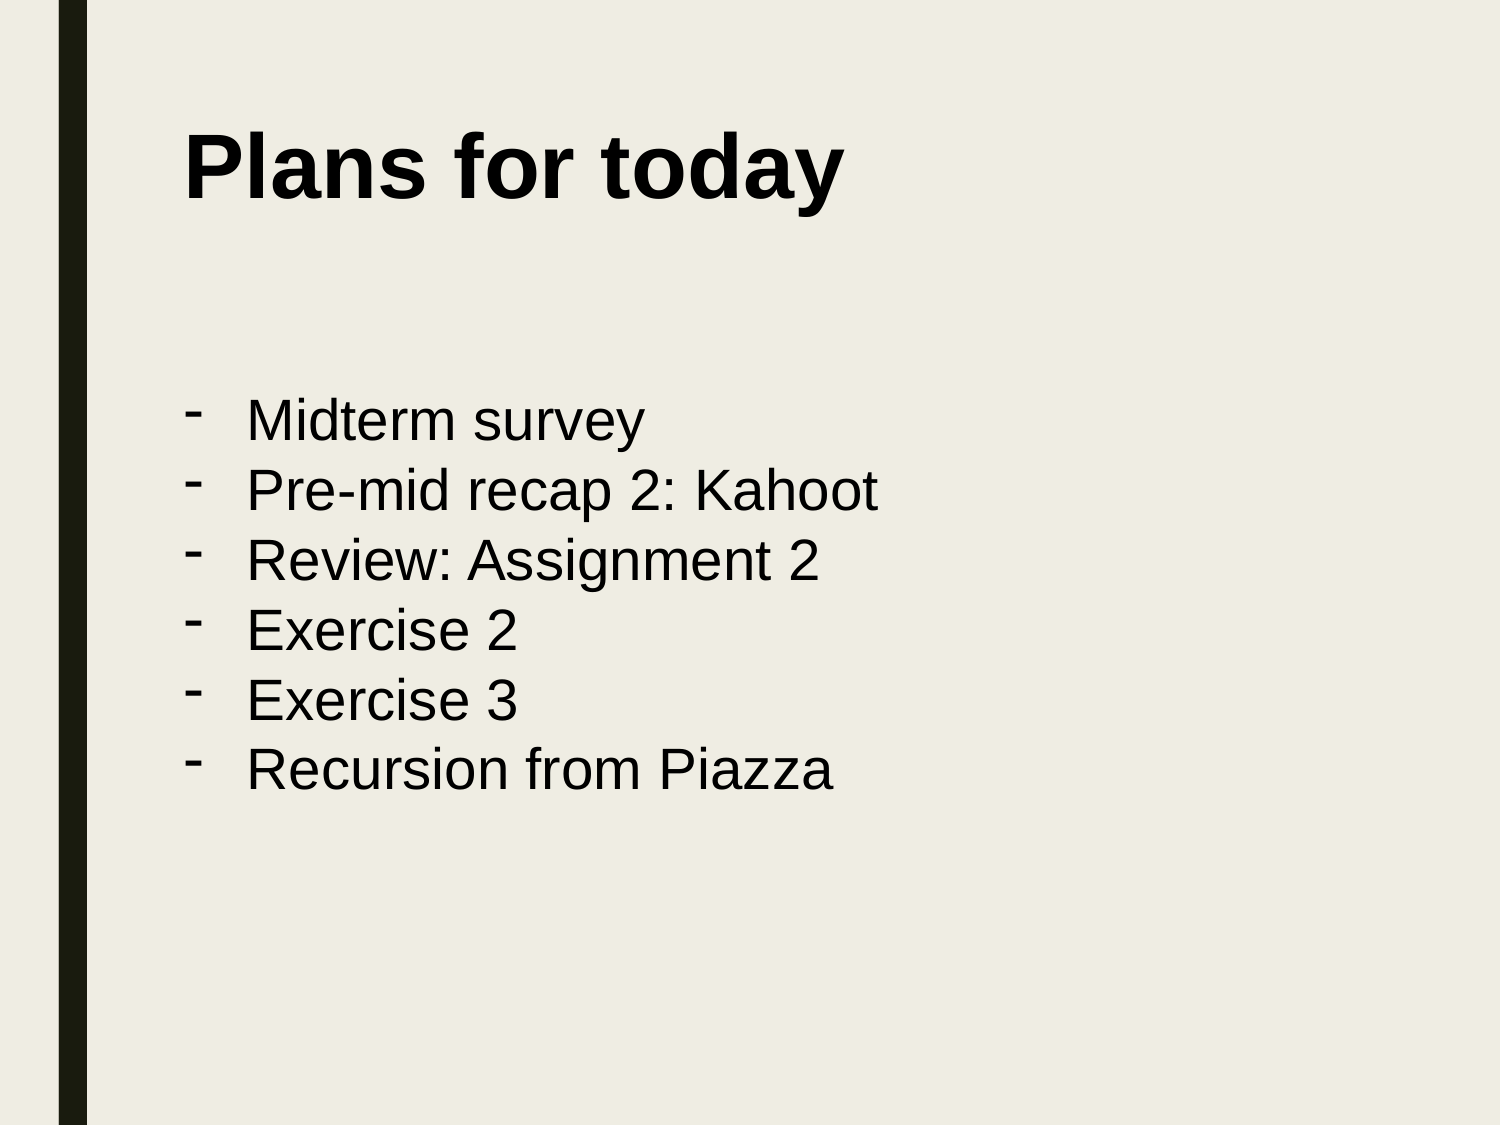

# Plans for today
Midterm survey
Pre-mid recap 2: Kahoot
Review: Assignment 2
Exercise 2
Exercise 3
Recursion from Piazza